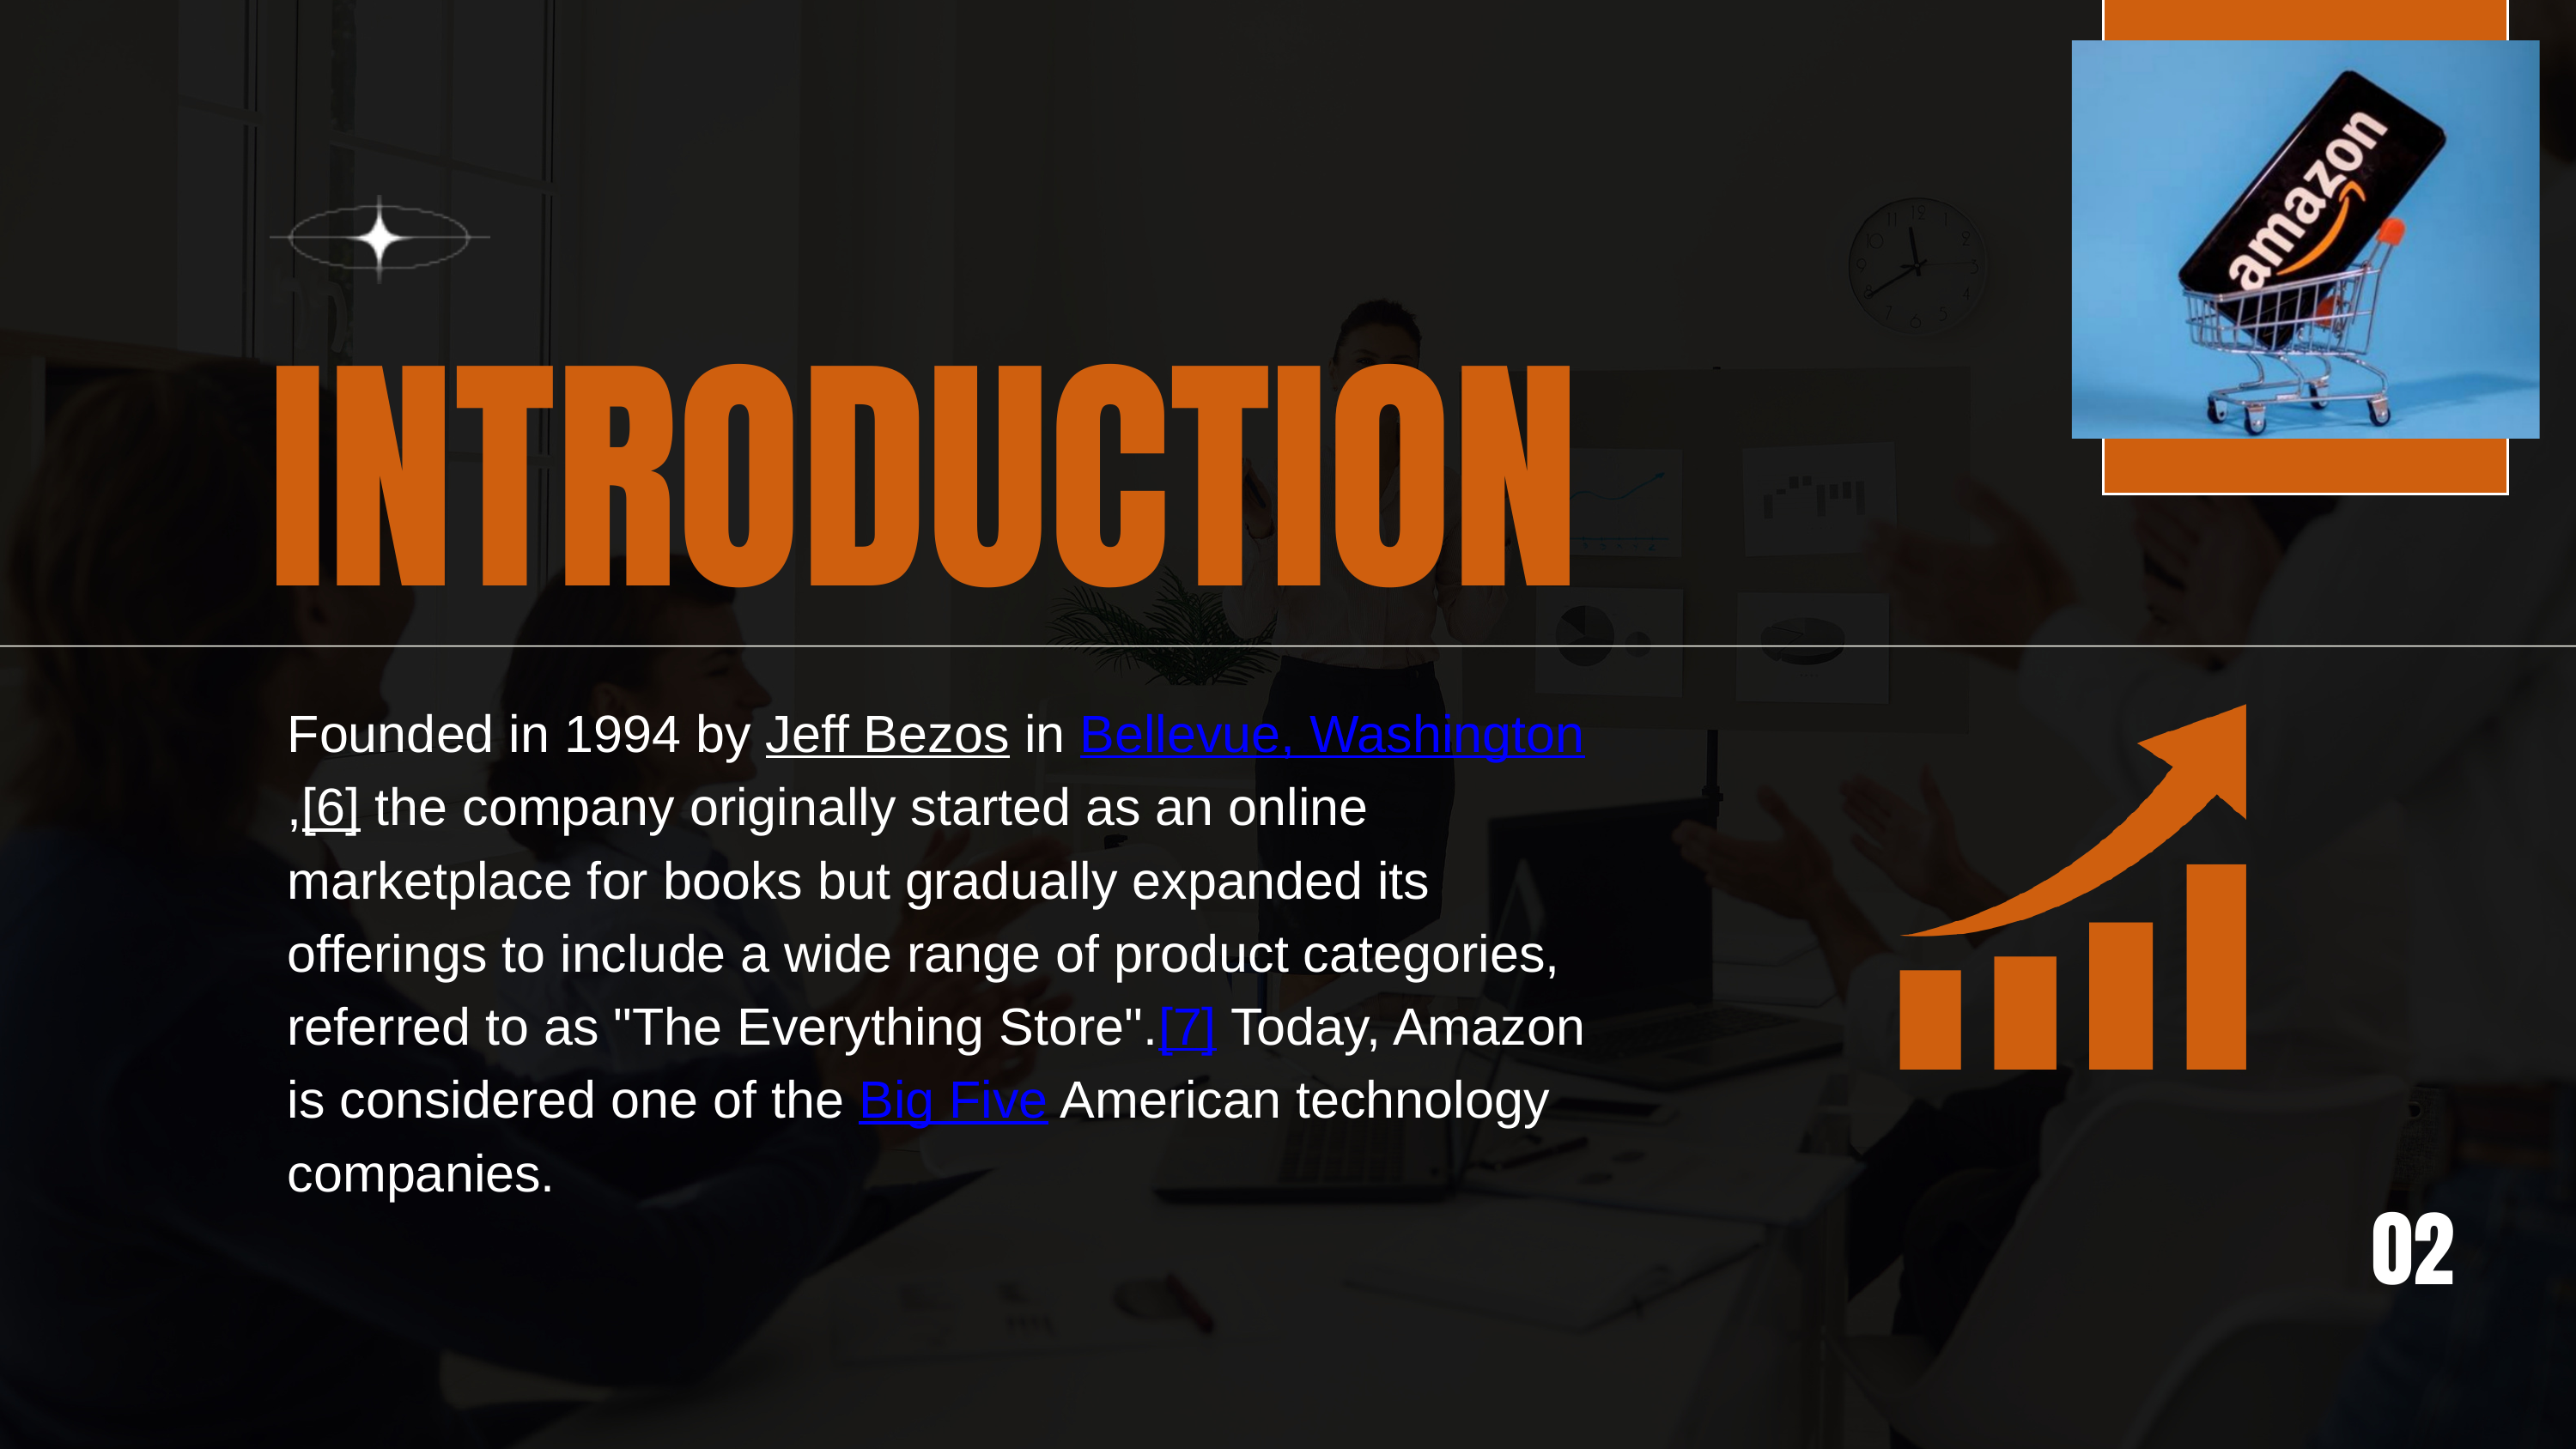

INTRODUCTION

Founded in 1994 by Jeff Bezos in Bellevue, Washington,[6] the company originally started as an online marketplace for books but gradually expanded its offerings to include a wide range of product categories, referred to as "The Everything Store".[7] Today, Amazon is considered one of the Big Five American technology companies.

02